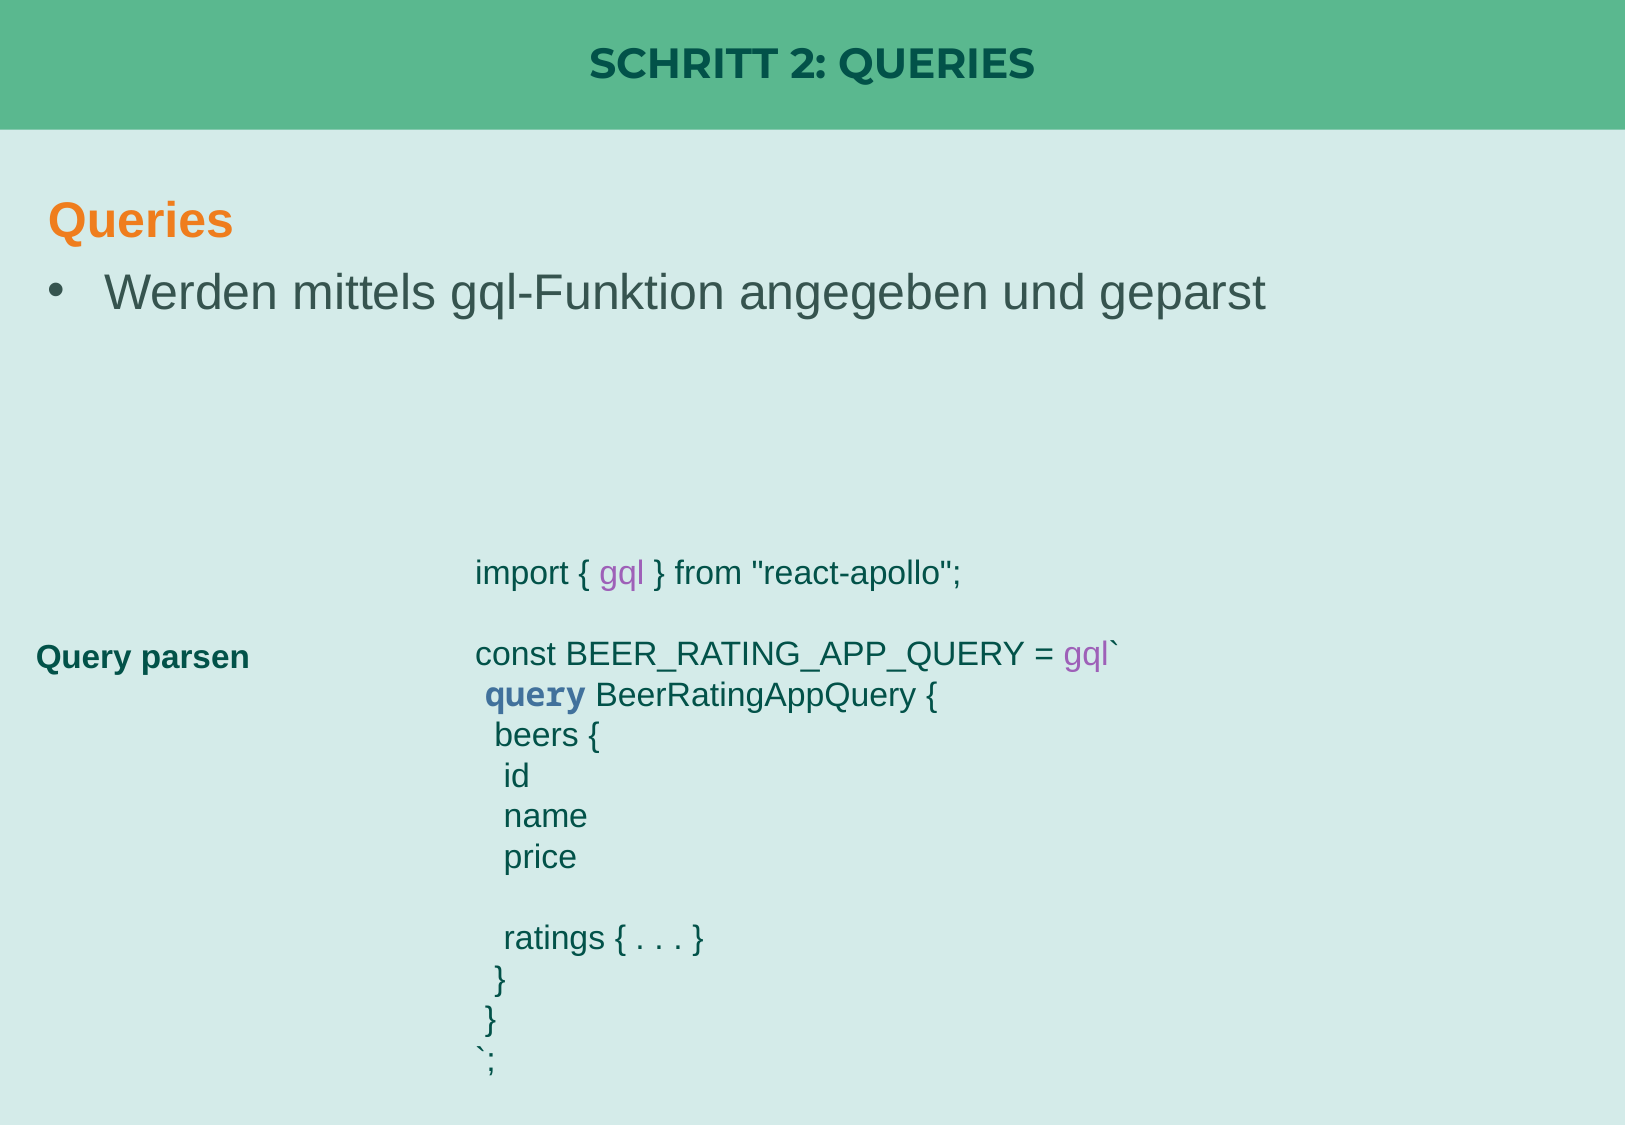

# Schritt 2: Queries
Queries
Werden mittels gql-Funktion angegeben und geparst
import { gql } from "react-apollo";

const BEER_RATING_APP_QUERY = gql`
 query BeerRatingAppQuery {
  beers {
   id
   name
   price

   ratings { . . . }
  }
 }
`;
Query parsen